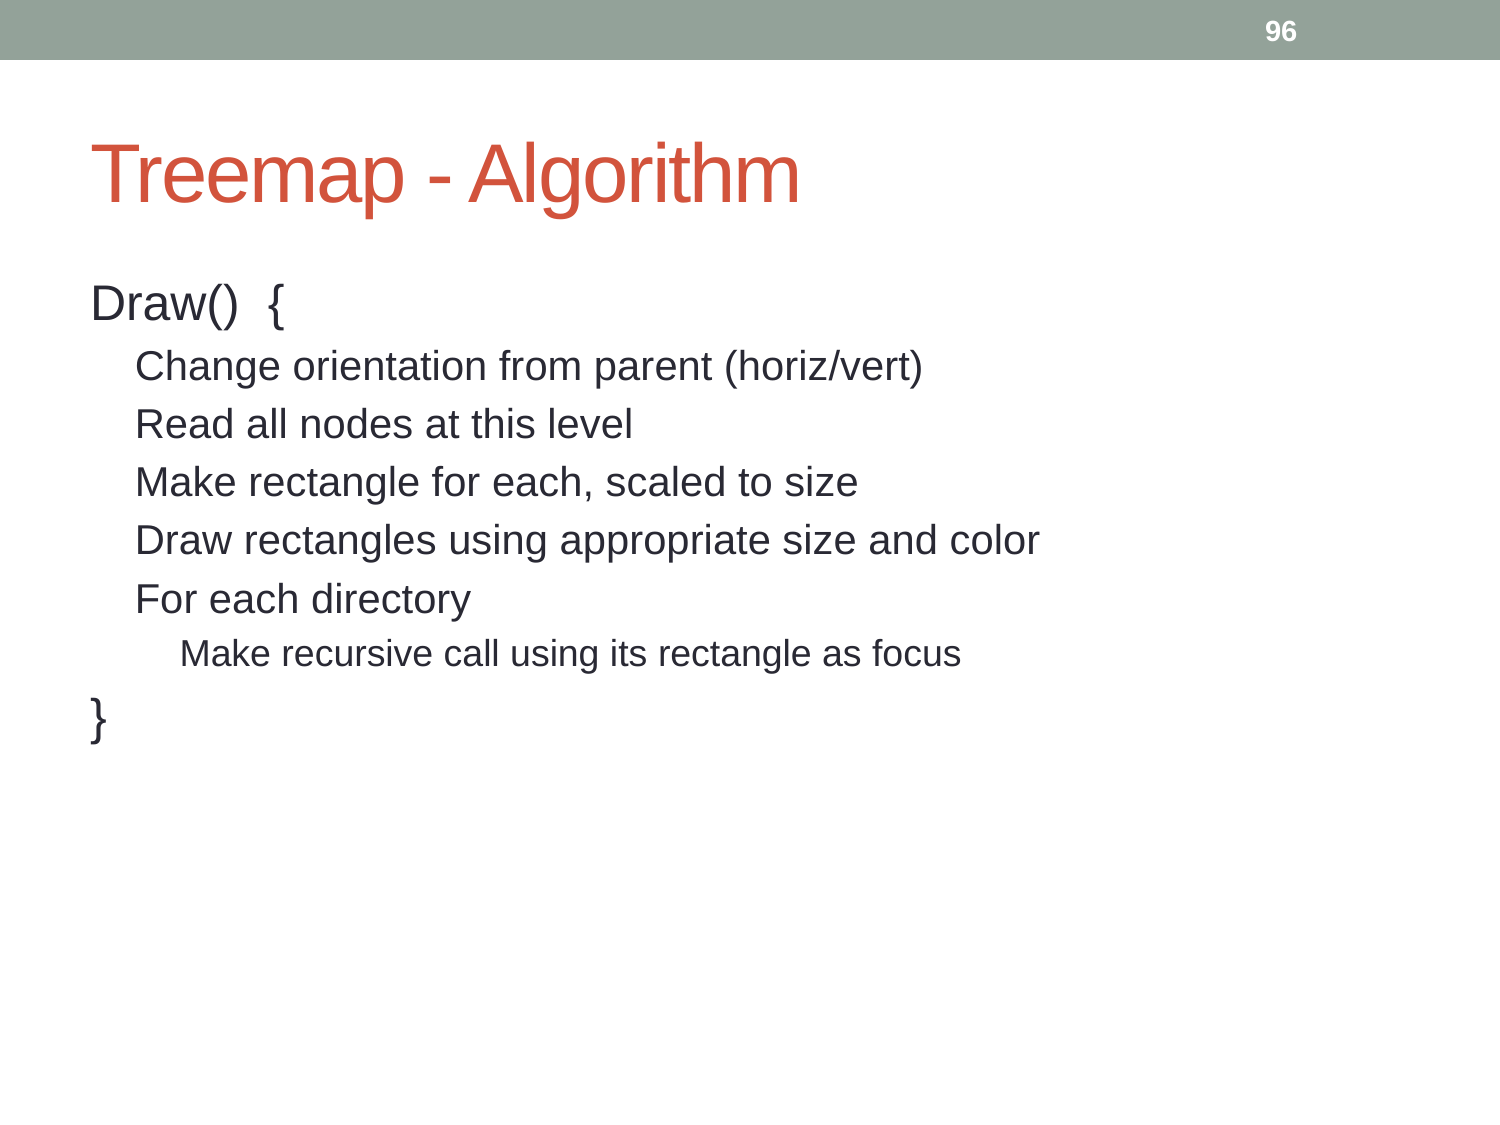

96
# Treemap - Algorithm
Draw()  {
Change orientation from parent (horiz/vert)
Read all nodes at this level
Make rectangle for each, scaled to size
Draw rectangles using appropriate size and color
For each directory
Make recursive call using its rectangle as focus
}